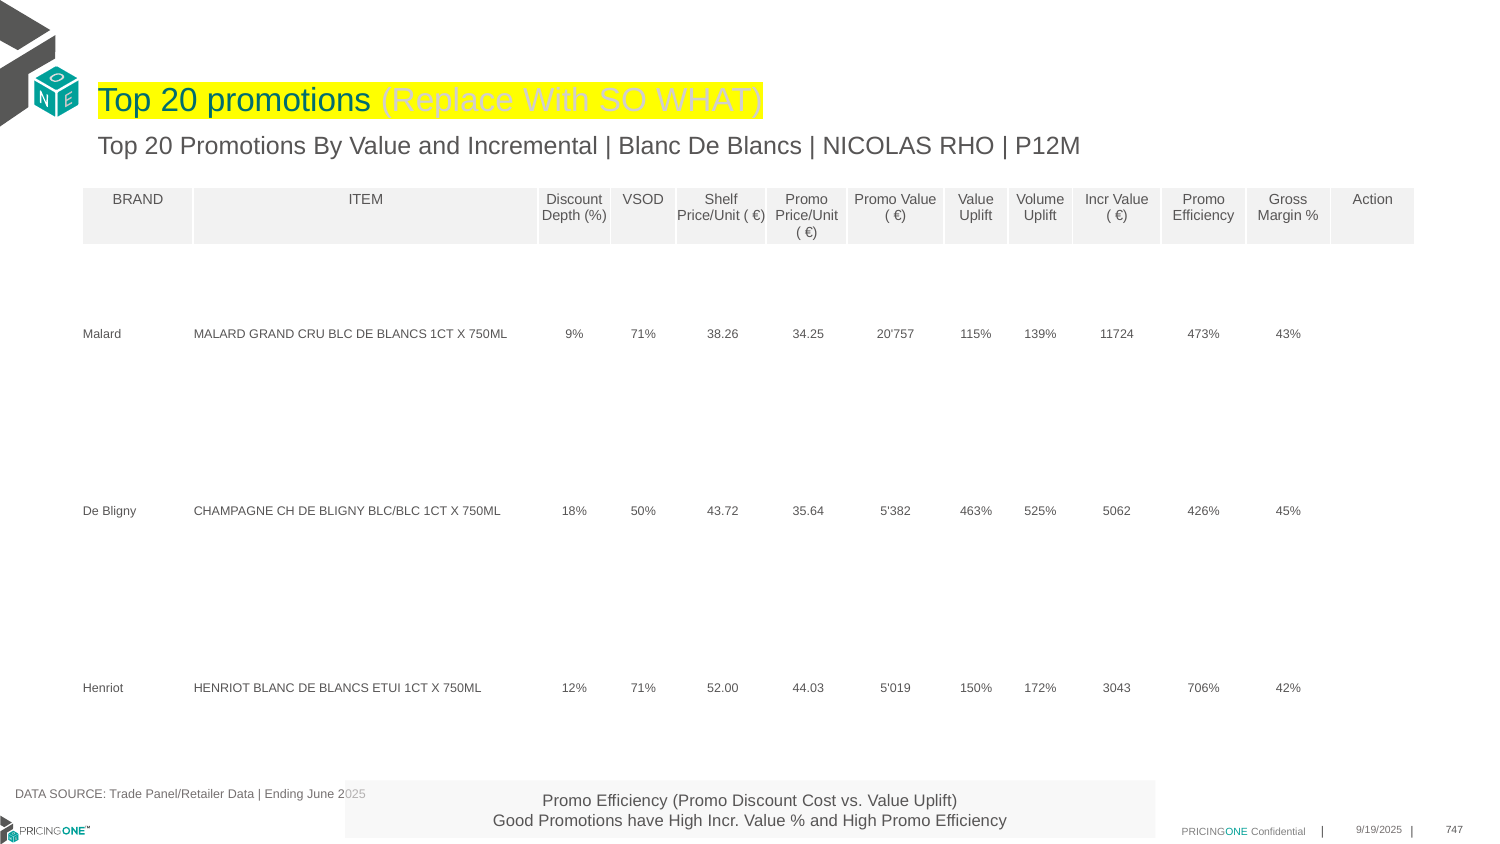

# Top 20 promotions (Replace With SO WHAT)
Top 20 Promotions By Value and Incremental | Blanc De Blancs | NICOLAS RHO | P12M
| BRAND | ITEM | Discount Depth (%) | VSOD | Shelf Price/Unit ( €) | Promo Price/Unit ( €) | Promo Value ( €) | Value Uplift | Volume Uplift | Incr Value ( €) | Promo Efficiency | Gross Margin % | Action |
| --- | --- | --- | --- | --- | --- | --- | --- | --- | --- | --- | --- | --- |
| Malard | MALARD GRAND CRU BLC DE BLANCS 1CT X 750ML | 9% | 71% | 38.26 | 34.25 | 20'757 | 115% | 139% | 11724 | 473% | 43% |  |
| De Bligny | CHAMPAGNE CH DE BLIGNY BLC/BLC 1CT X 750ML | 18% | 50% | 43.72 | 35.64 | 5'382 | 463% | 525% | 5062 | 426% | 45% |  |
| Henriot | HENRIOT BLANC DE BLANCS ETUI 1CT X 750ML | 12% | 71% | 52.00 | 44.03 | 5'019 | 150% | 172% | 3043 | 706% | 42% |  |
DATA SOURCE: Trade Panel/Retailer Data | Ending June 2025
Promo Efficiency (Promo Discount Cost vs. Value Uplift)
Good Promotions have High Incr. Value % and High Promo Efficiency

9/19/2025
747